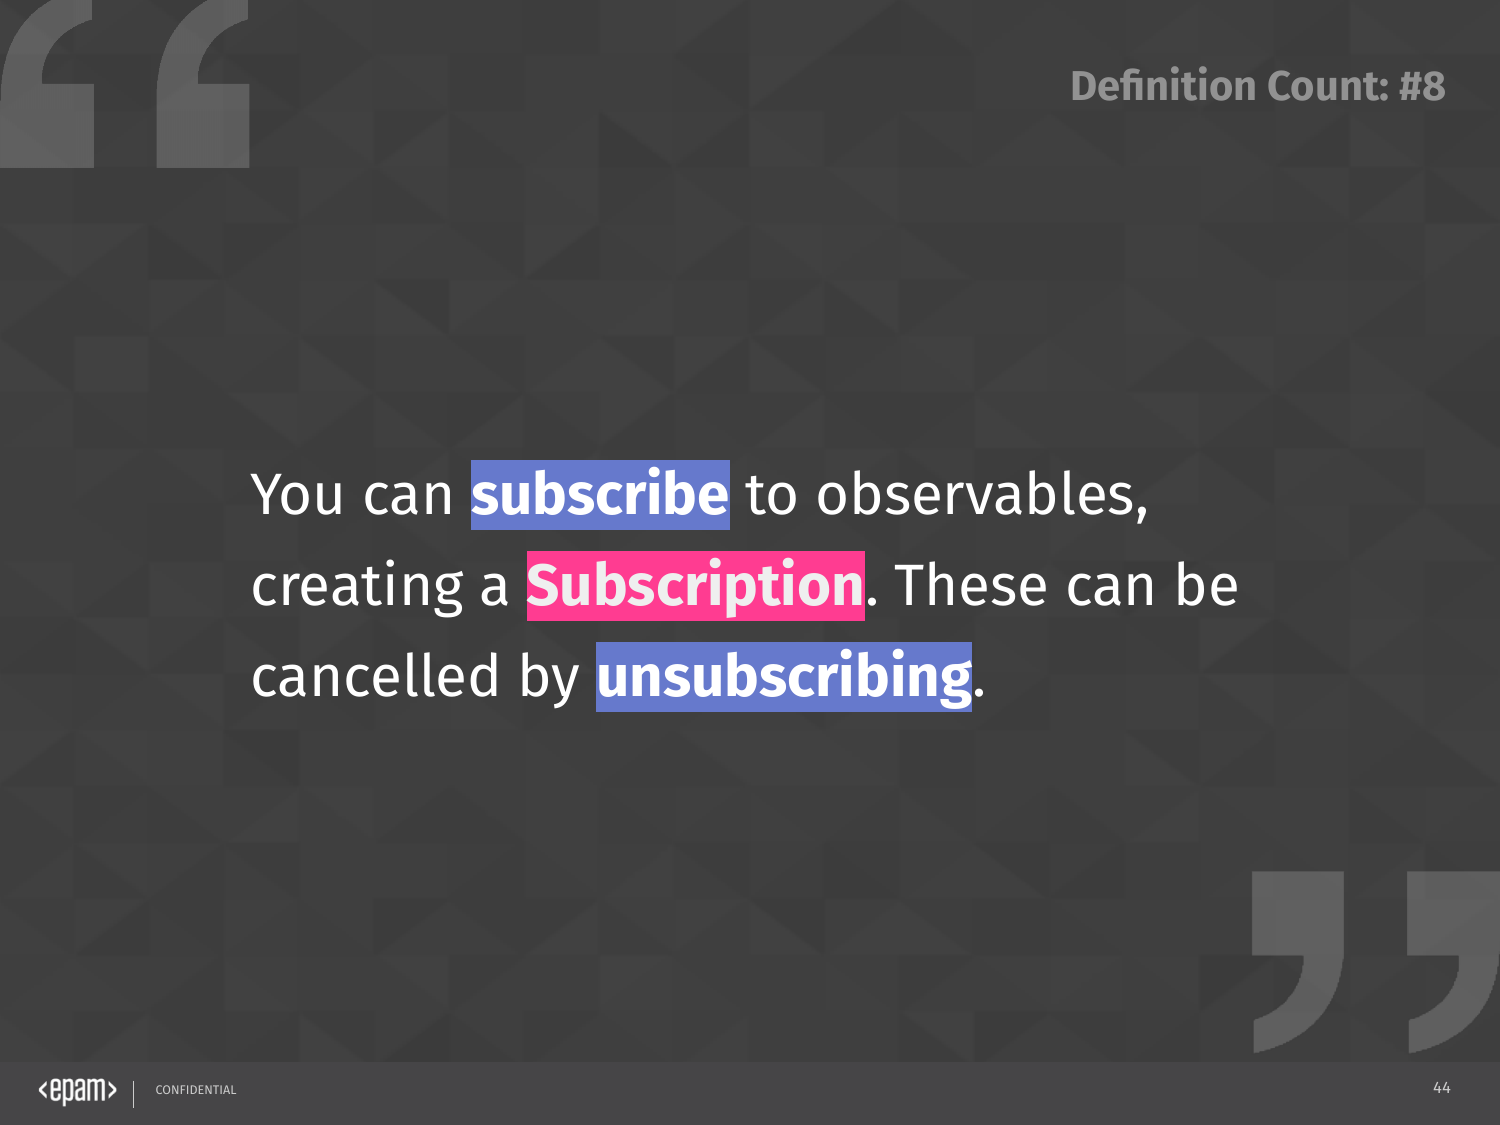

Definition Count: #8

You can subscribe to observables,
creating a Subscription. These can be
cancelled by unsubscribing.